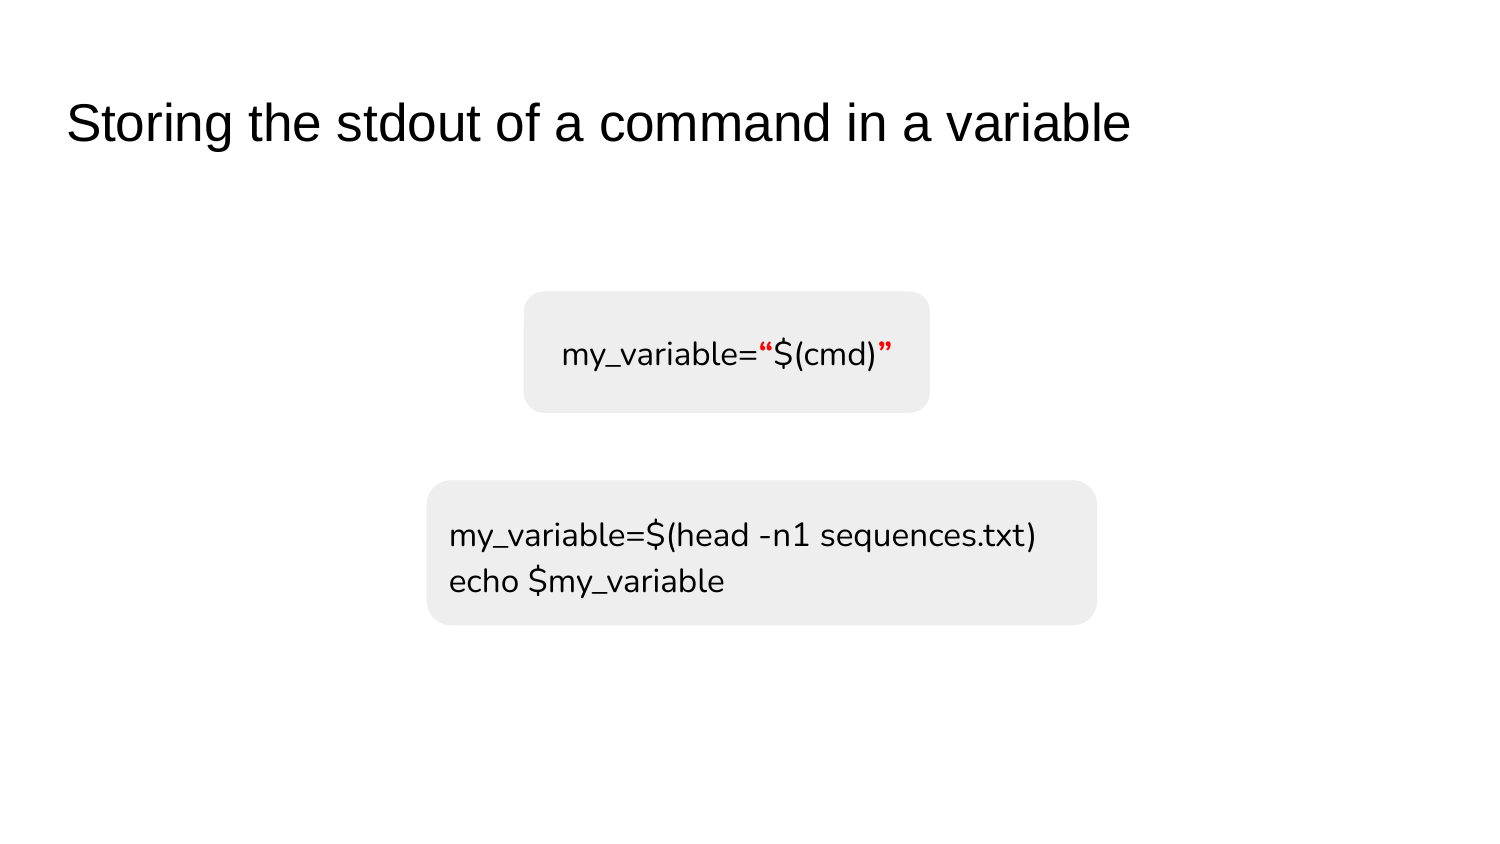

# Storing the stdout of a command in a variable
my_variable=“$(cmd)”
my_variable=$(head -n1 sequences.txt)
echo $my_variable